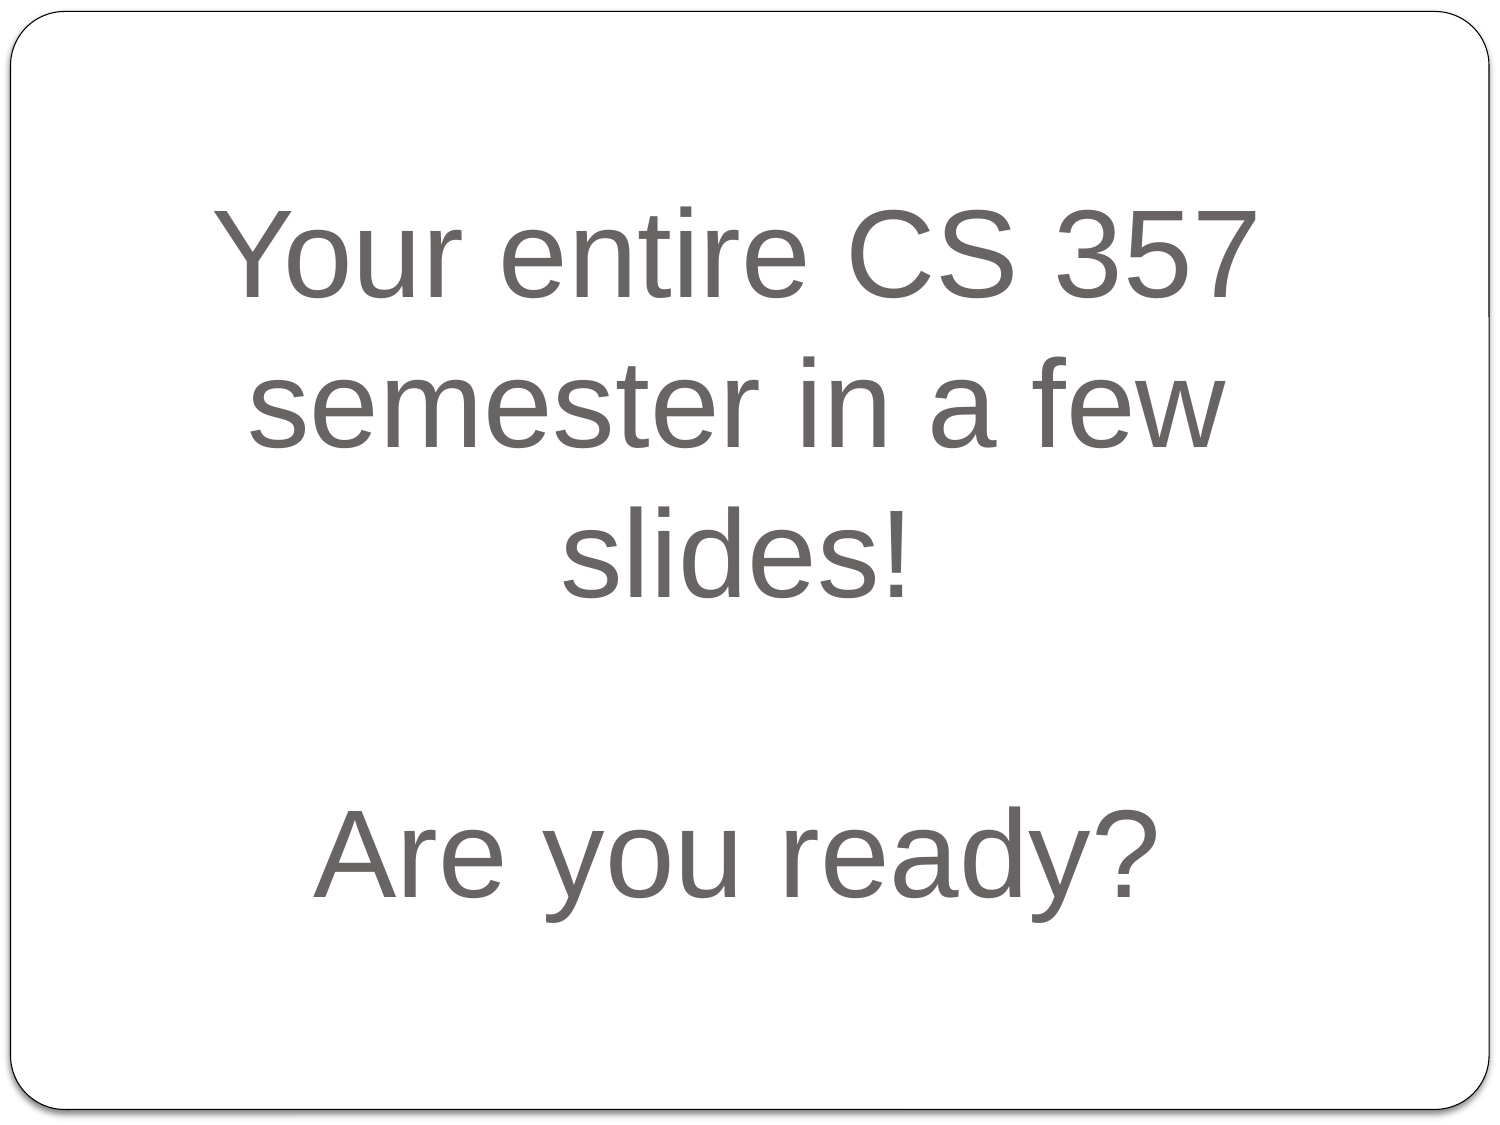

Your entire CS 357 semester in a few slides!

Are you ready?